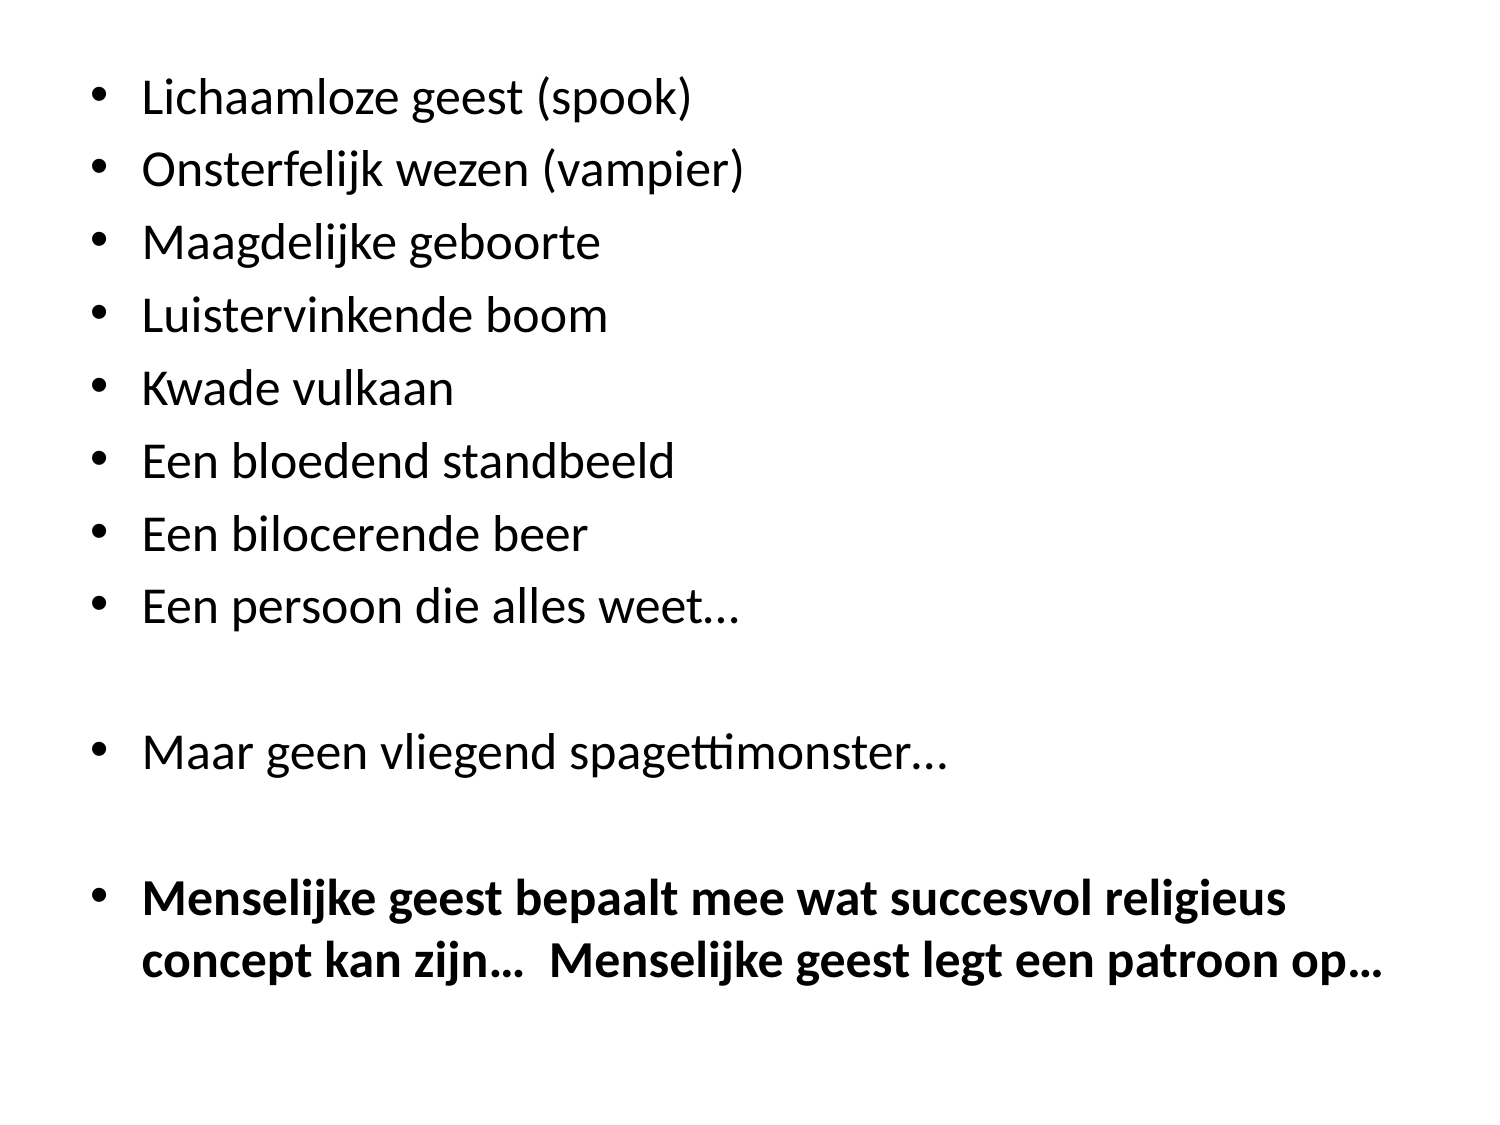

Lichaamloze geest (spook)
Onsterfelijk wezen (vampier)
Maagdelijke geboorte
Luistervinkende boom
Kwade vulkaan
Een bloedend standbeeld
Een bilocerende beer
Een persoon die alles weet…

Maar geen vliegend spagettimonster…

Menselijke geest bepaalt mee wat succesvol religieus concept kan zijn…  Menselijke geest legt een patroon op…